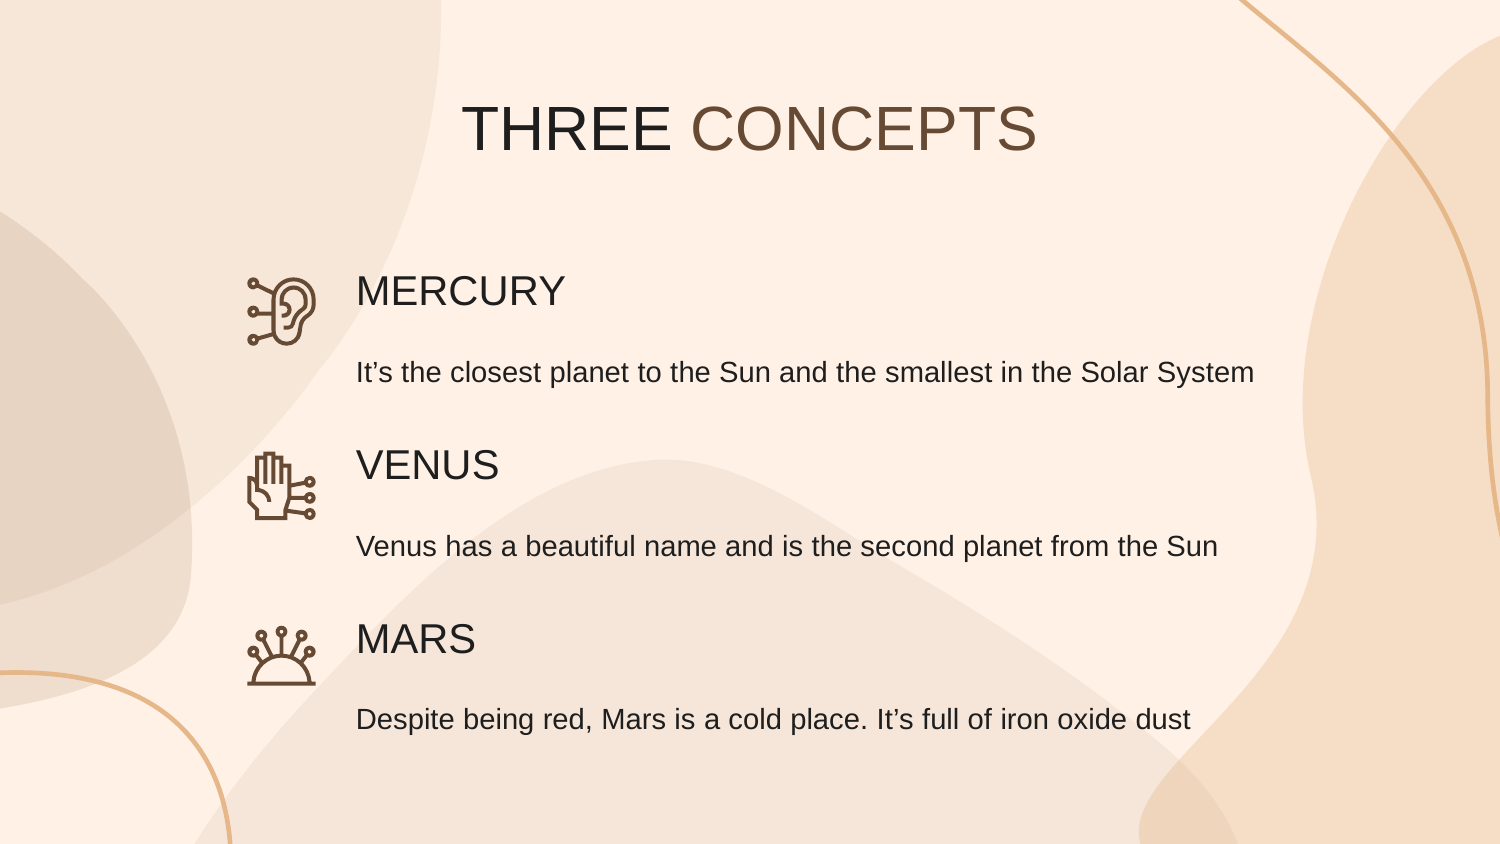

THREE CONCEPTS
# MERCURY

It’s the closest planet to the Sun and the smallest in the Solar System
VENUS

Venus has a beautiful name and is the second planet from the Sun
MARS

Despite being red, Mars is a cold place. It’s full of iron oxide dust